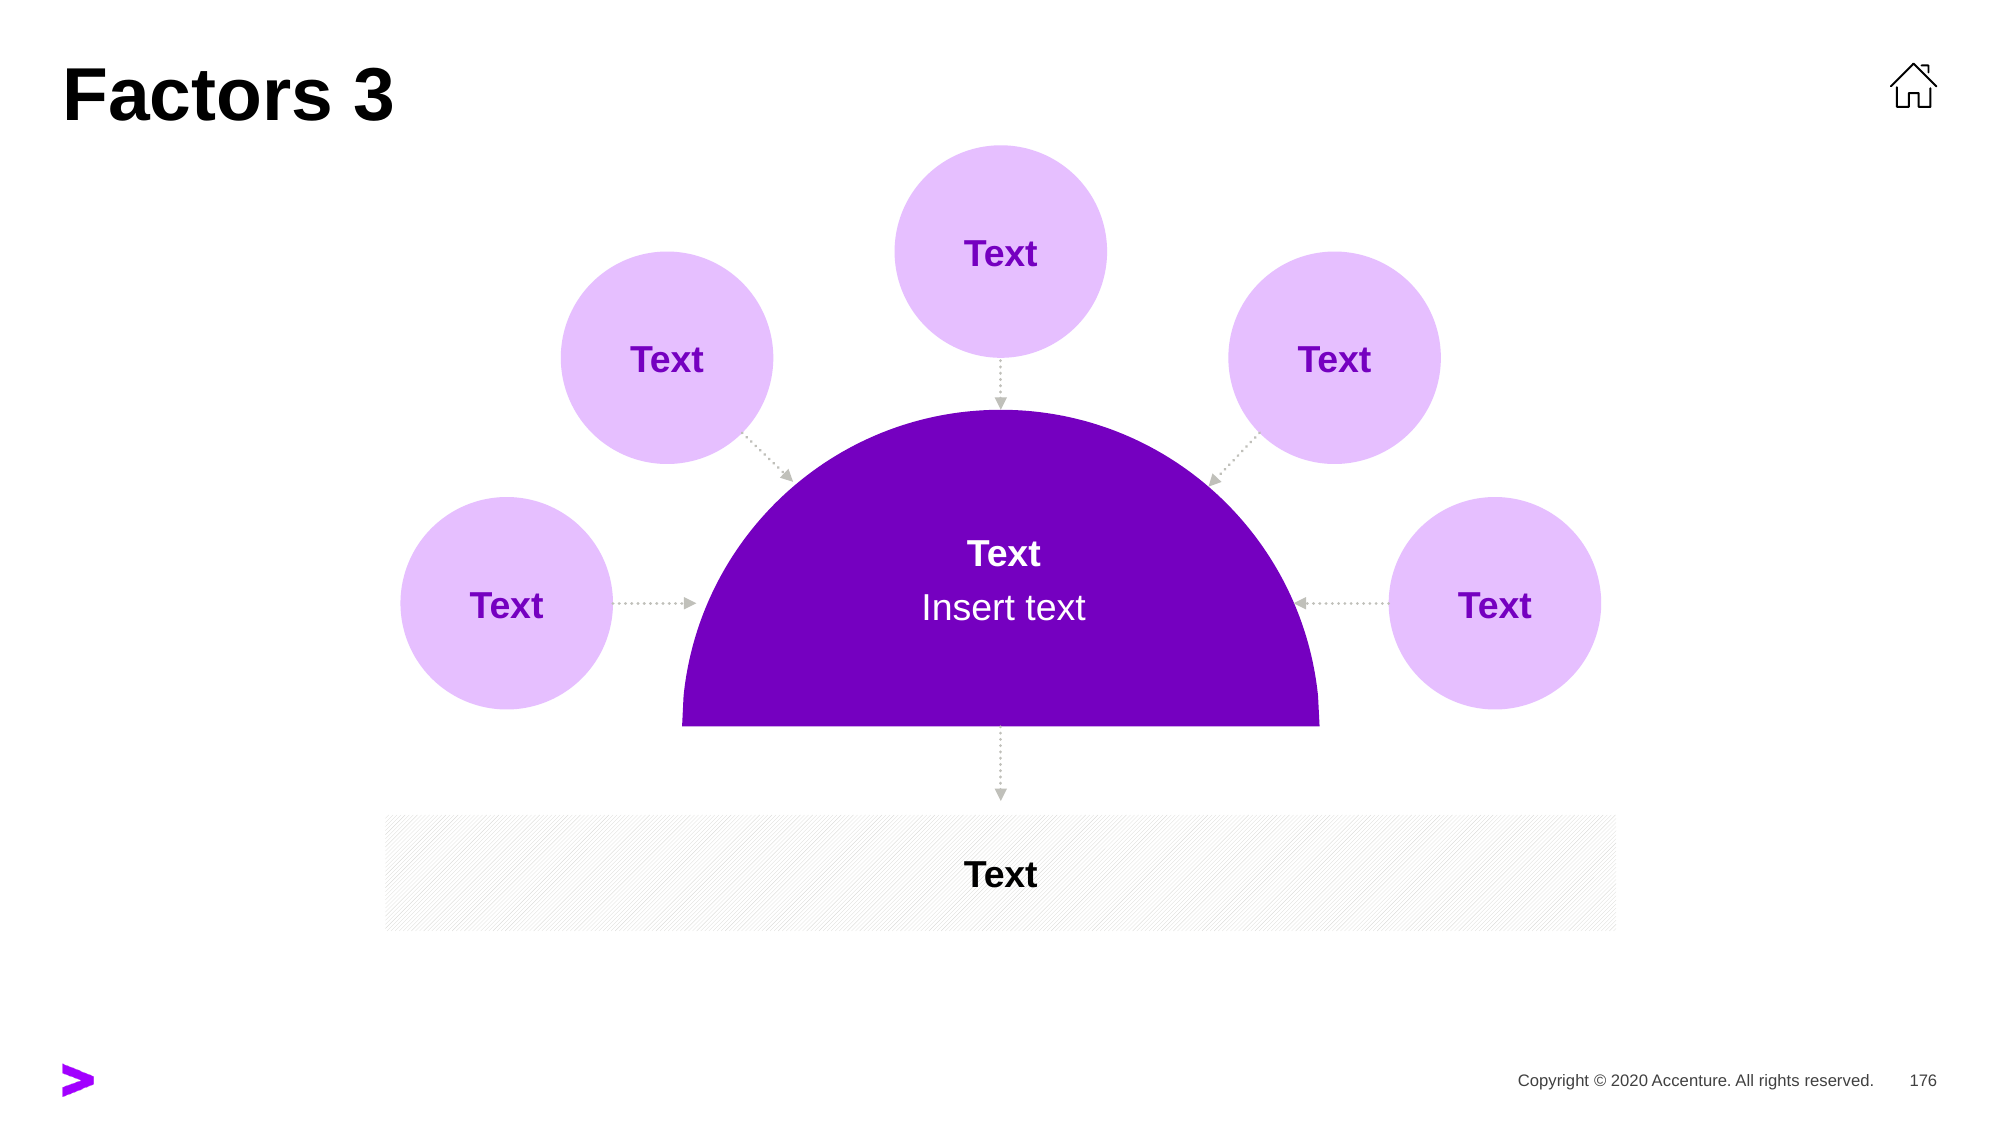

# Factors 3

Text
Text
Text

Text
Insert text
Text
Text
Text